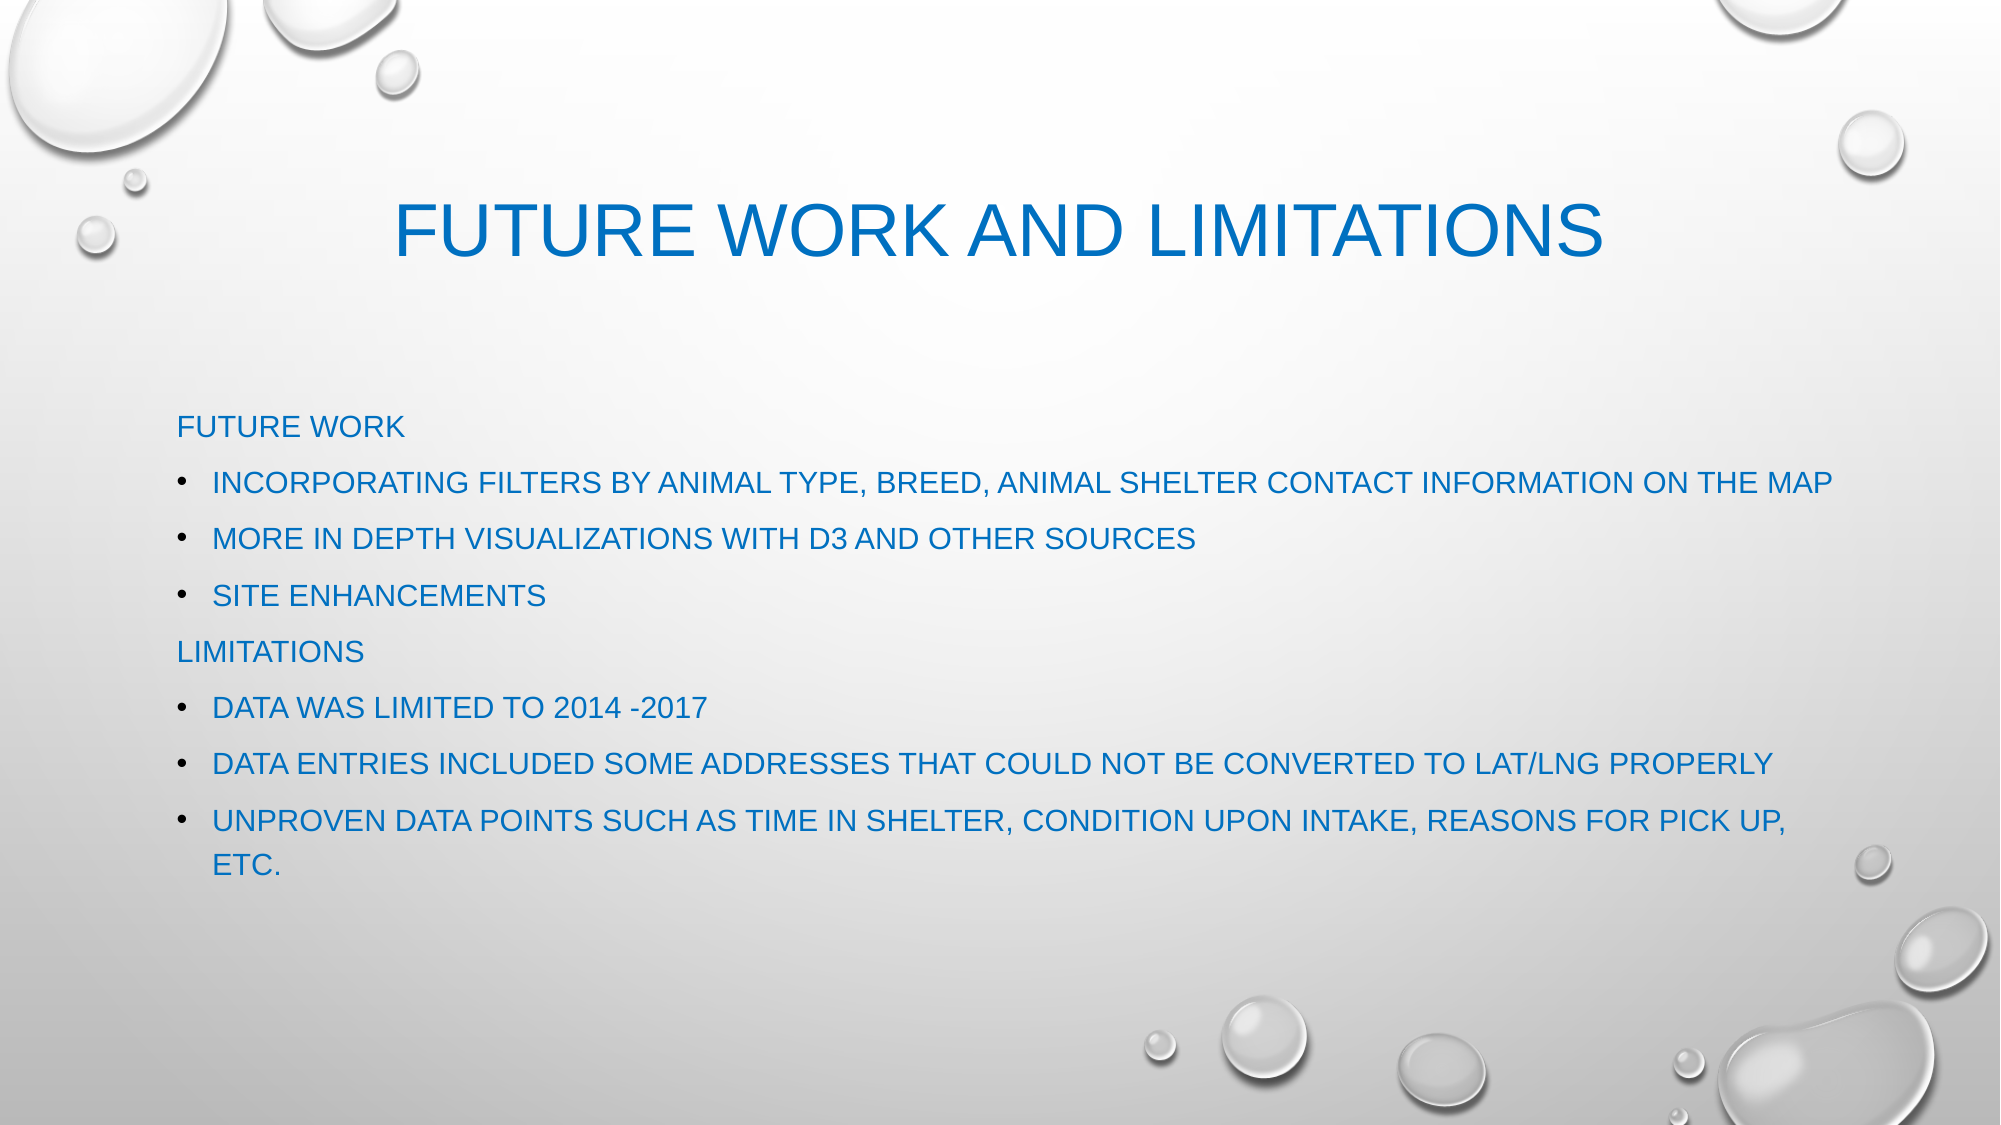

# Future work and limitations
Future Work
Incorporating filters by animal type, breed, animal shelter contact information on the map
More in depth visualizations with D3 and other sources
Site enhancements
Limitations
Data was limited to 2014 -2017
Data entries included some addresses that could not be converted to lat/lng properly
Unproven data points such as time in shelter, condition upon intake, reasons for pick up, etc.